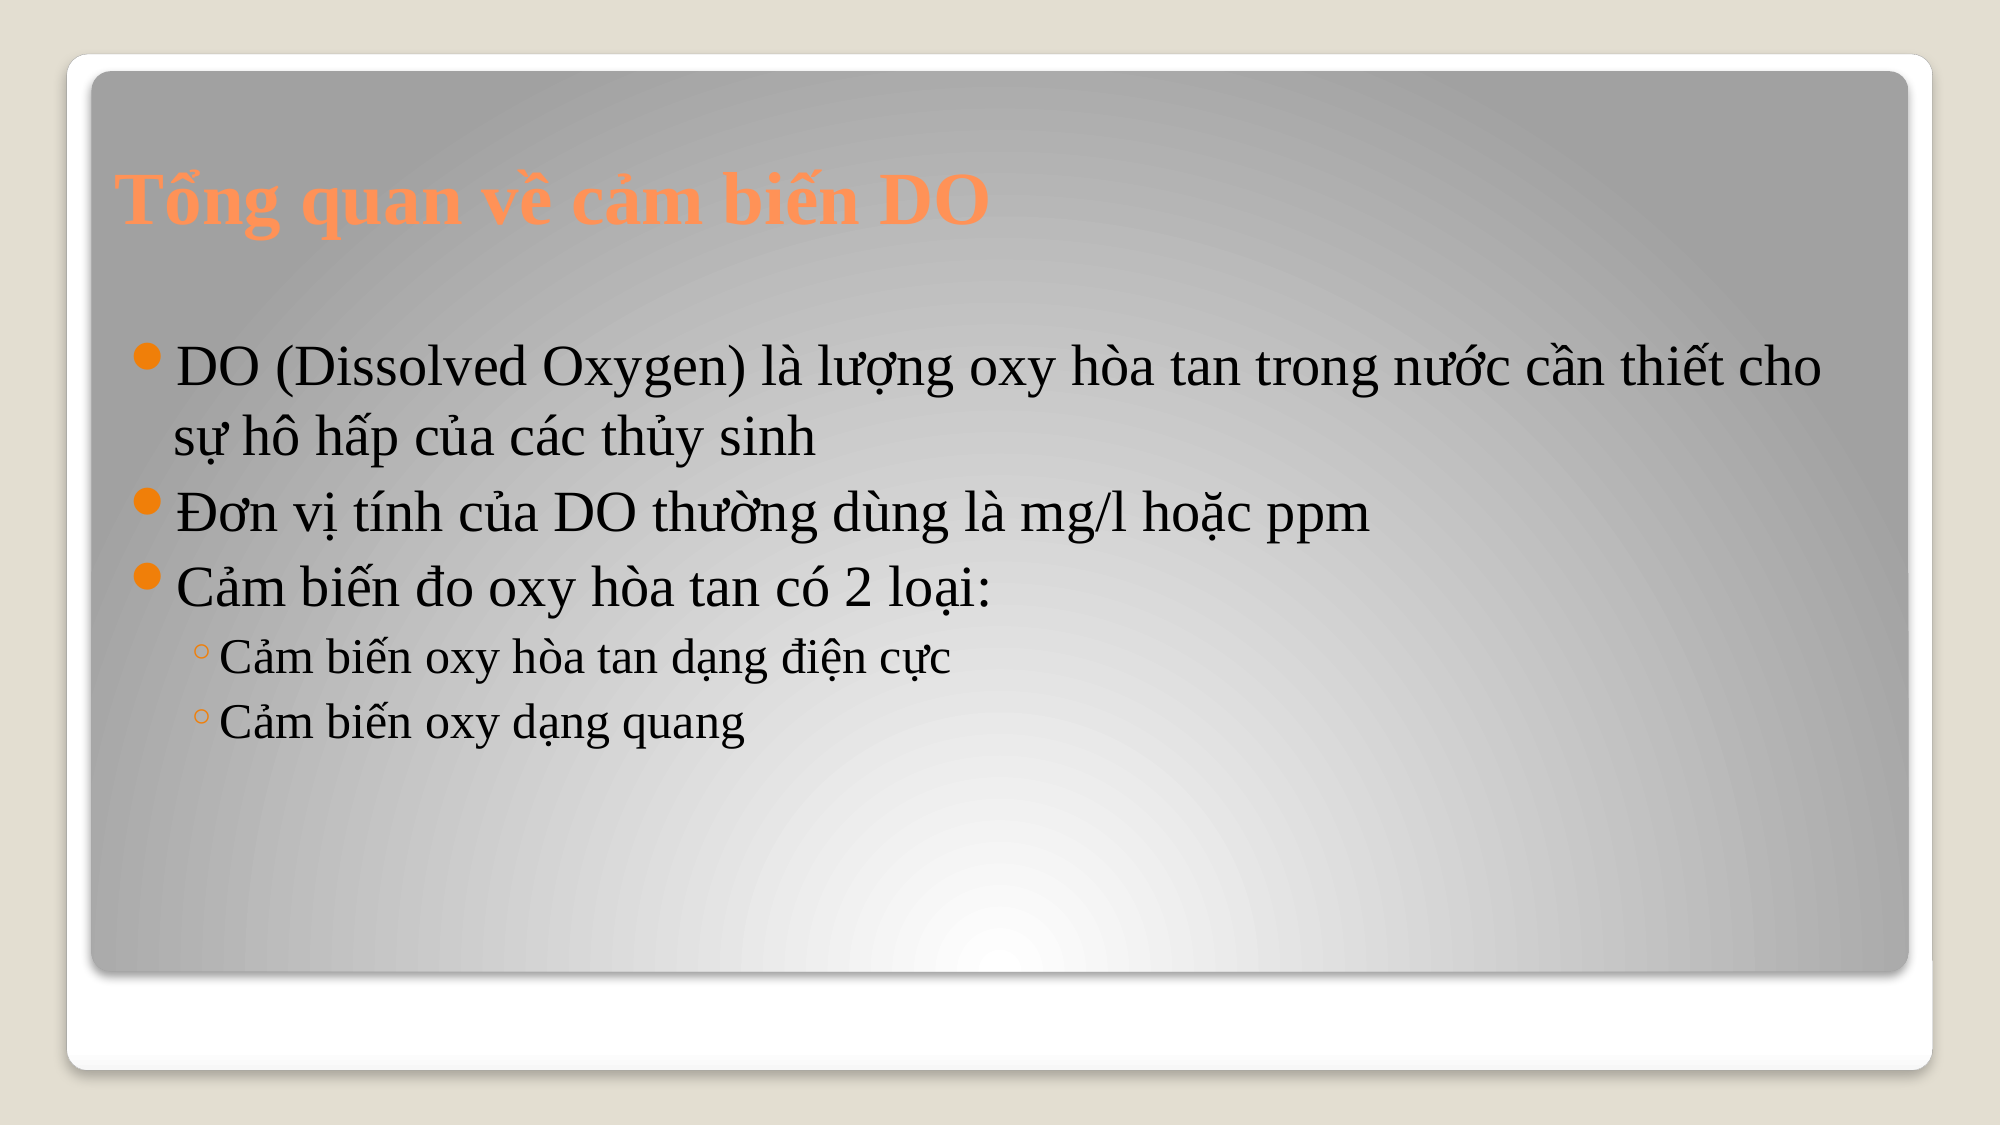

# Tổng quan về cảm biến DO
DO (Dissolved Oxygen) là lượng oxy hòa tan trong nước cần thiết cho sự hô hấp của các thủy sinh
Đơn vị tính của DO thường dùng là mg/l hoặc ppm
Cảm biến đo oxy hòa tan có 2 loại:
Cảm biến oxy hòa tan dạng điện cực
Cảm biến oxy dạng quang